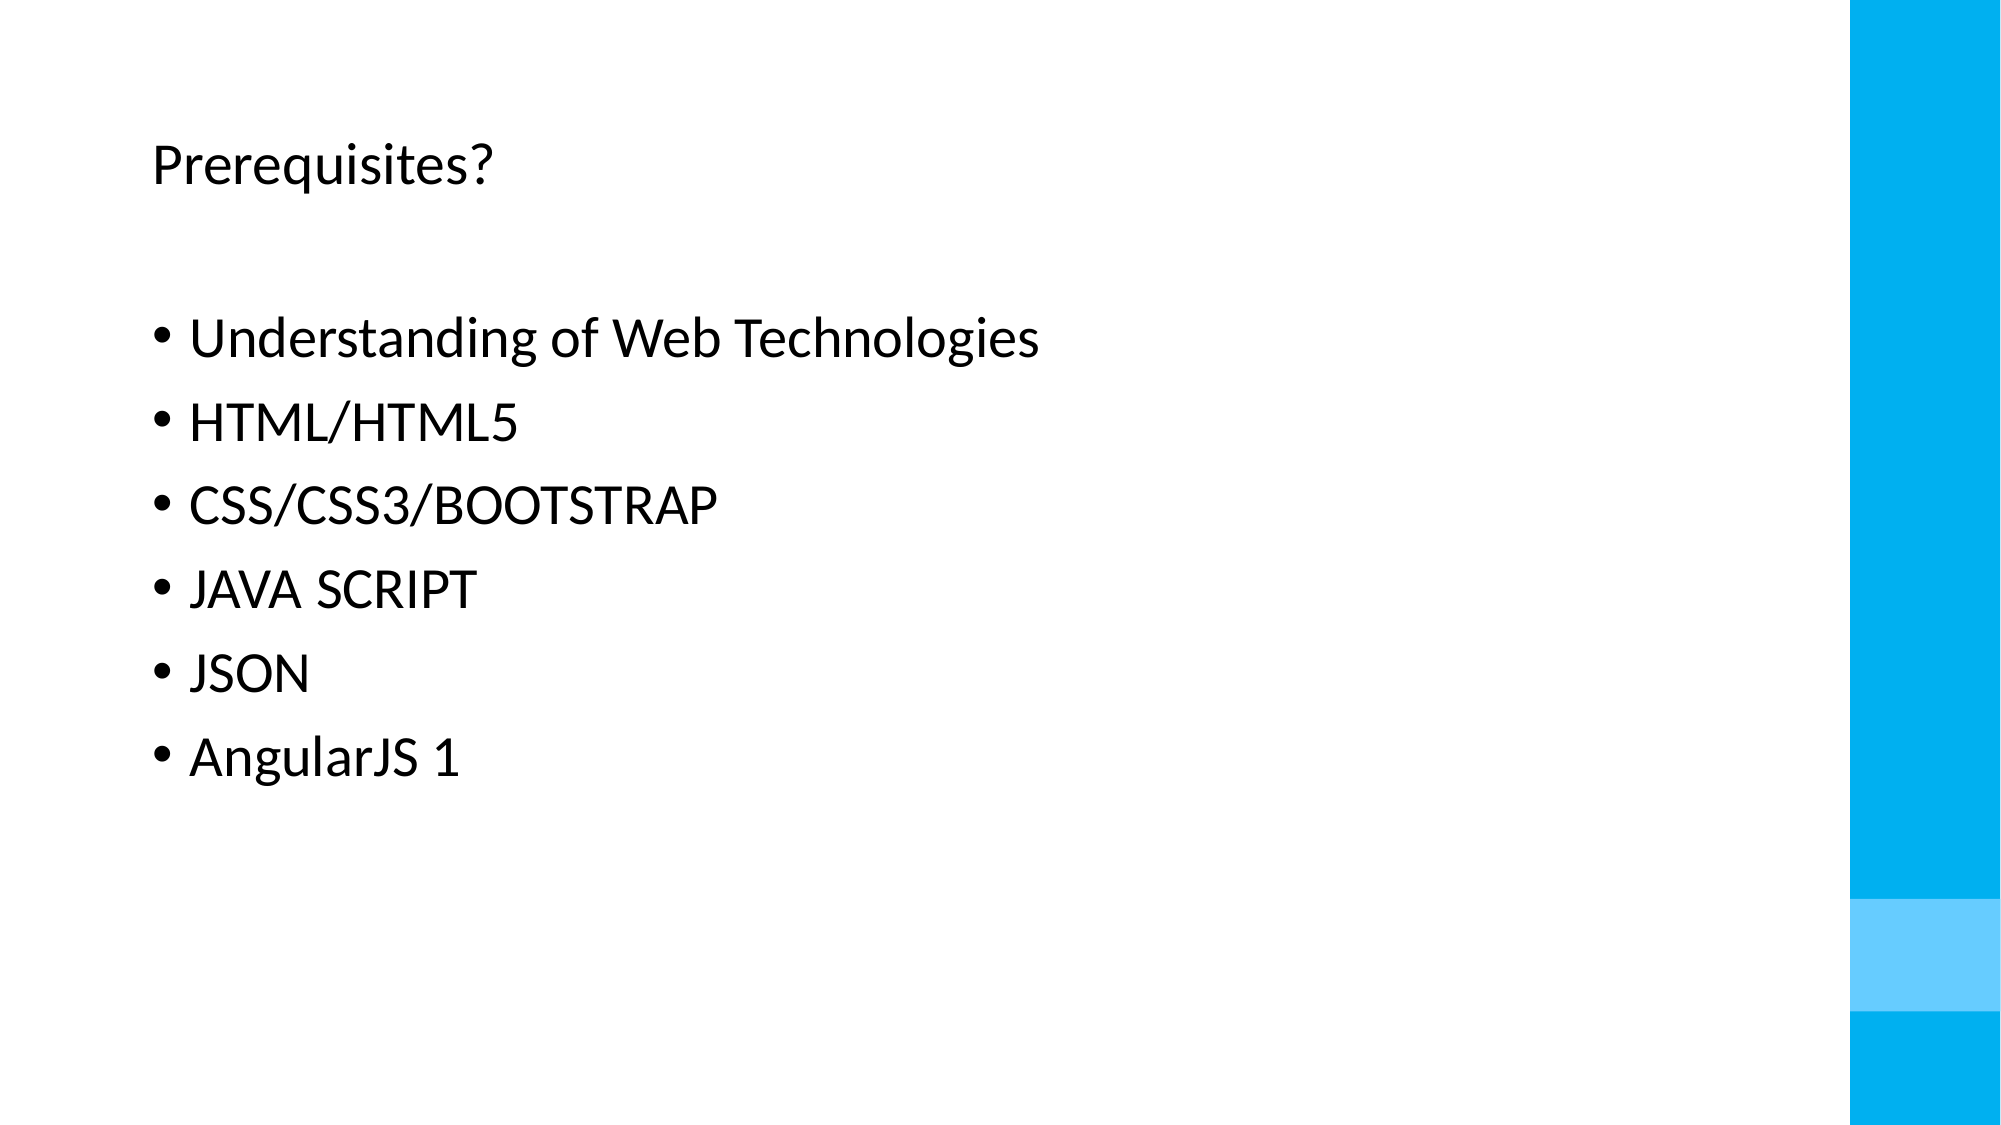

# Prerequisites?
Understanding of Web Technologies
HTML/HTML5
CSS/CSS3/BOOTSTRAP
JAVA SCRIPT
JSON
AngularJS 1